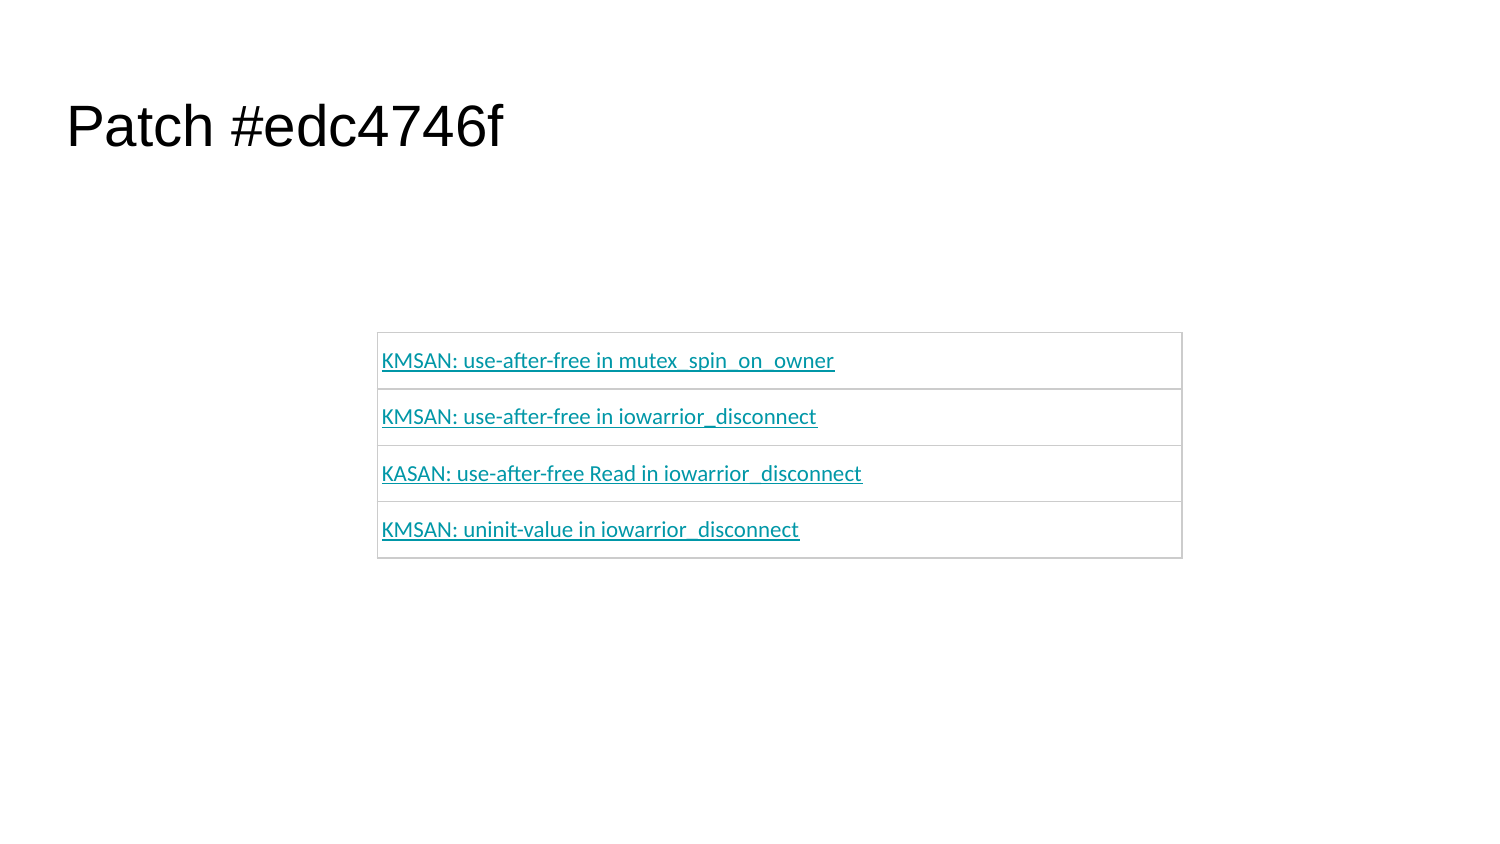

# Patch #edc4746f
| KMSAN: use-after-free in mutex\_spin\_on\_owner |
| --- |
| KMSAN: use-after-free in iowarrior\_disconnect |
| KASAN: use-after-free Read in iowarrior\_disconnect |
| KMSAN: uninit-value in iowarrior\_disconnect |